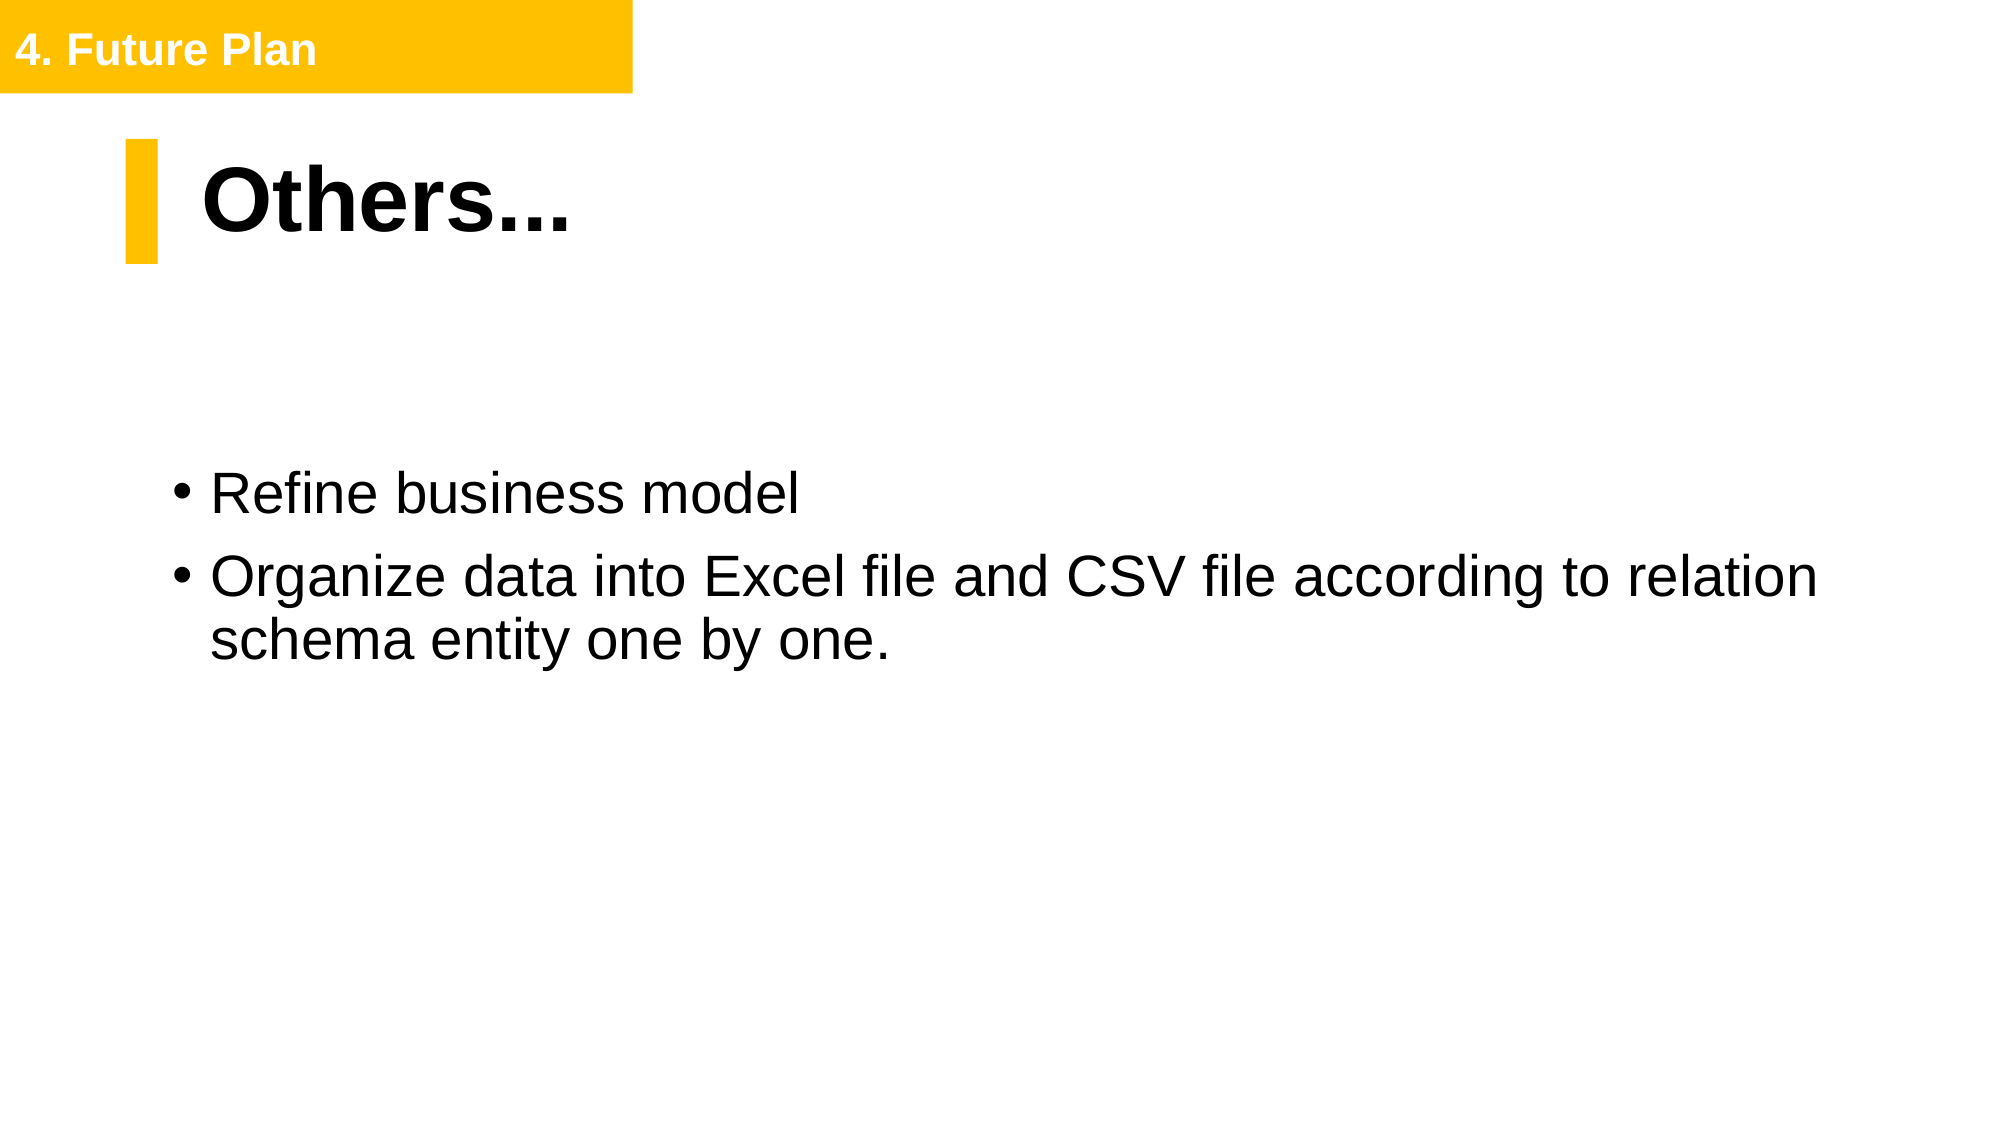

4. Future Plan
# Others...

Refine business model
Organize data into Excel file and CSV file according to relation schema entity one by one.